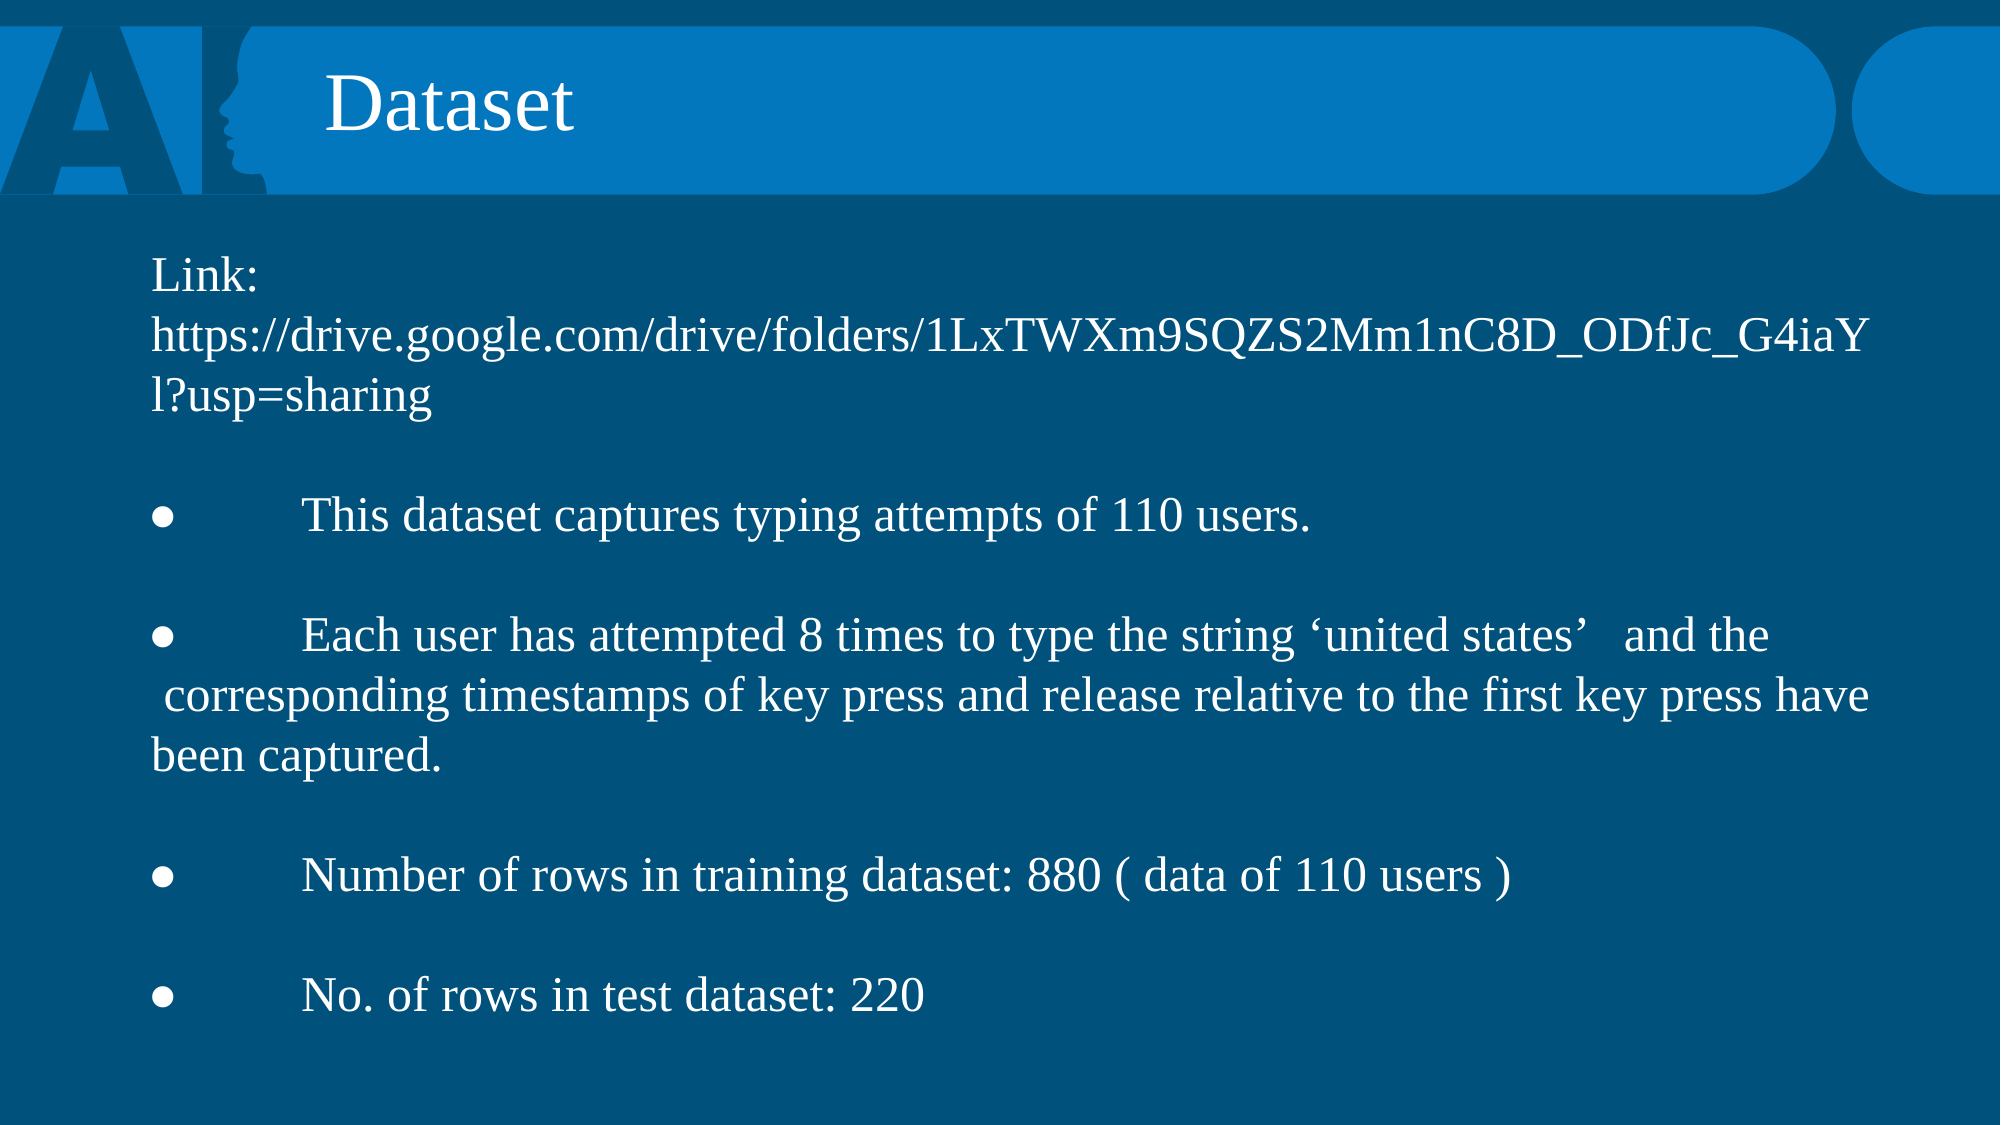

Dataset
Link: https://drive.google.com/drive/folders/1LxTWXm9SQZS2Mm1nC8D_ODfJc_G4iaYl?usp=sharing

⦁	This dataset captures typing attempts of 110 users.

⦁	Each user has attempted 8 times to type the string ‘united states’   and the           corresponding timestamps of key press and release relative to the first key press have been captured.

⦁	Number of rows in training dataset: 880 ( data of 110 users )

⦁	No. of rows in test dataset: 220